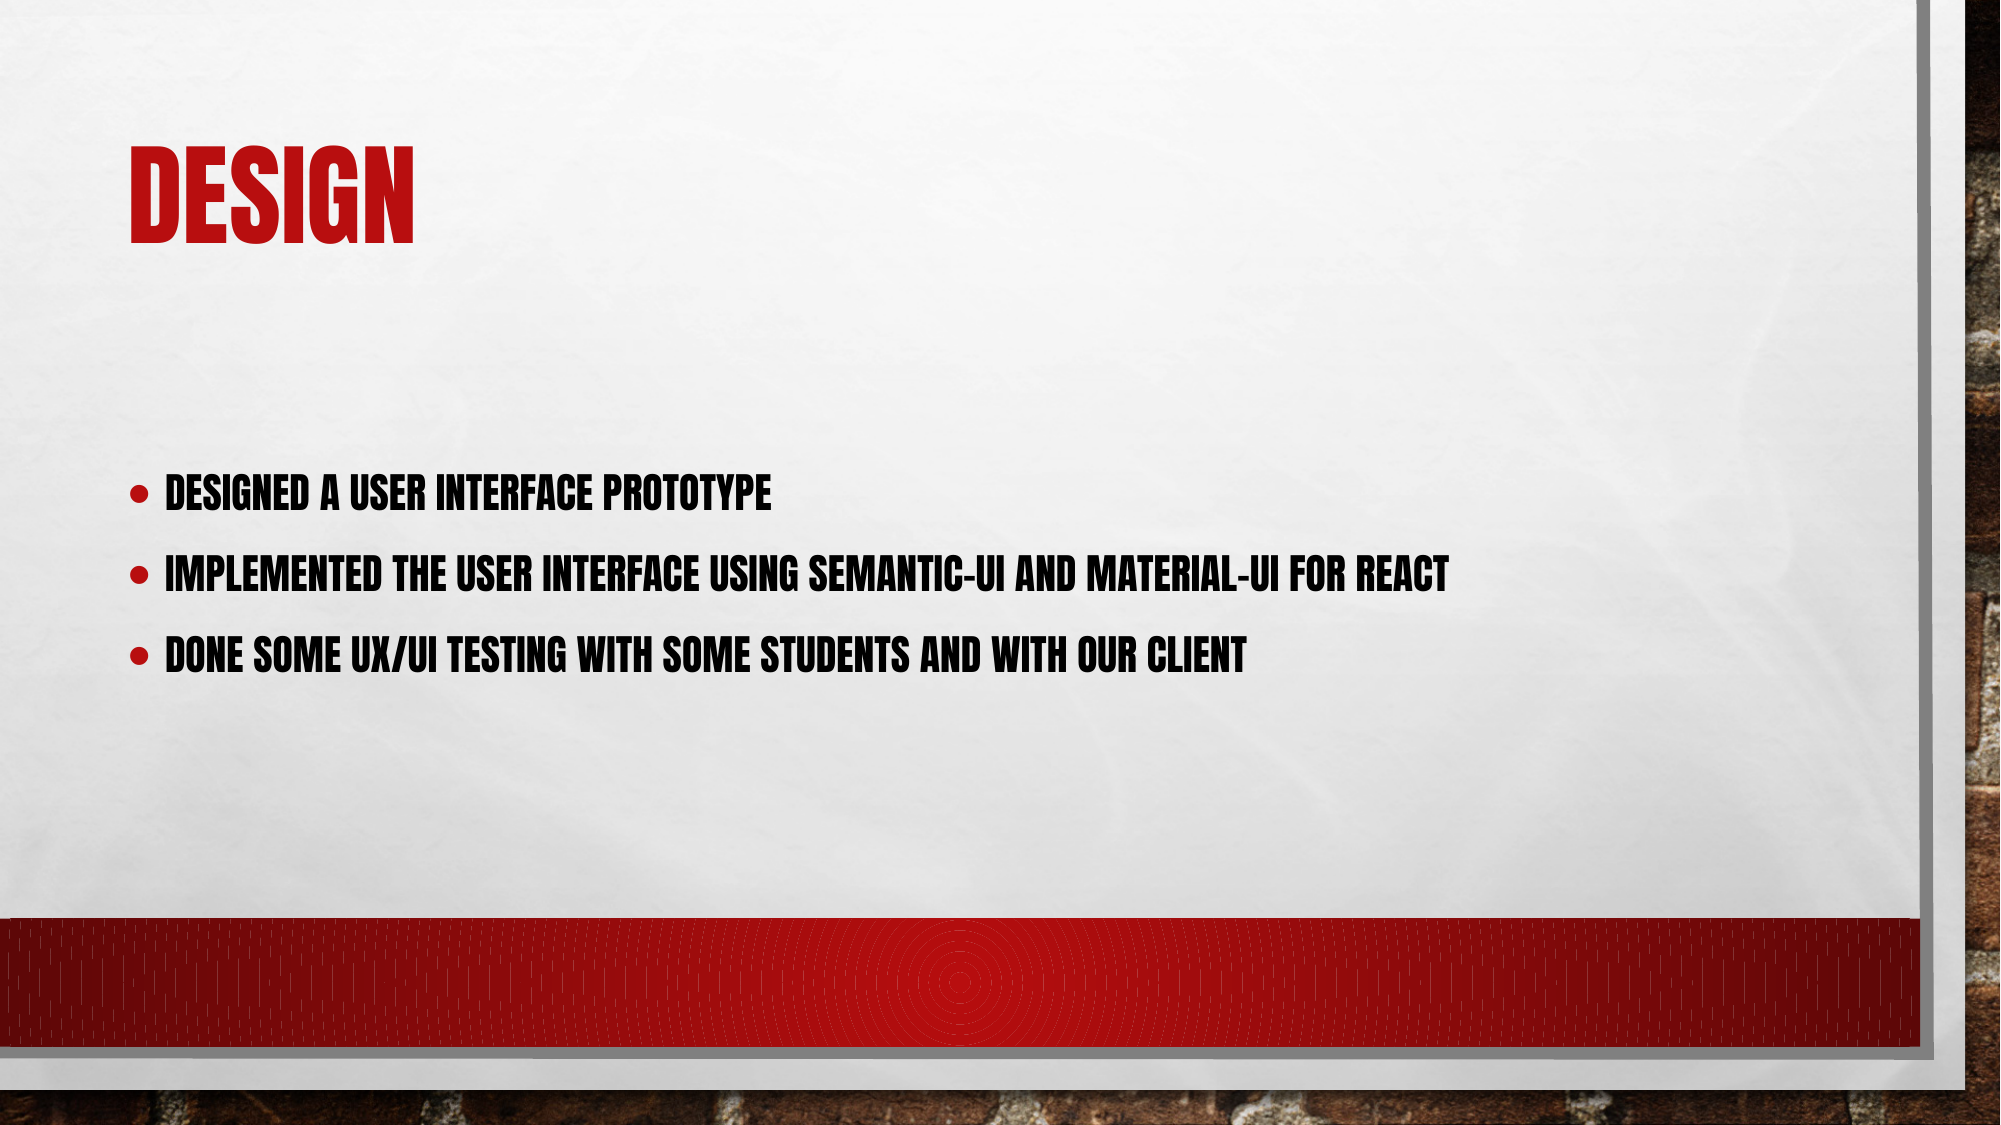

# Design
Designed a user interface prototype
Implemented the user interface using semantic-ui and material-ui for react
Done some ux/ui testing with some students and with our client